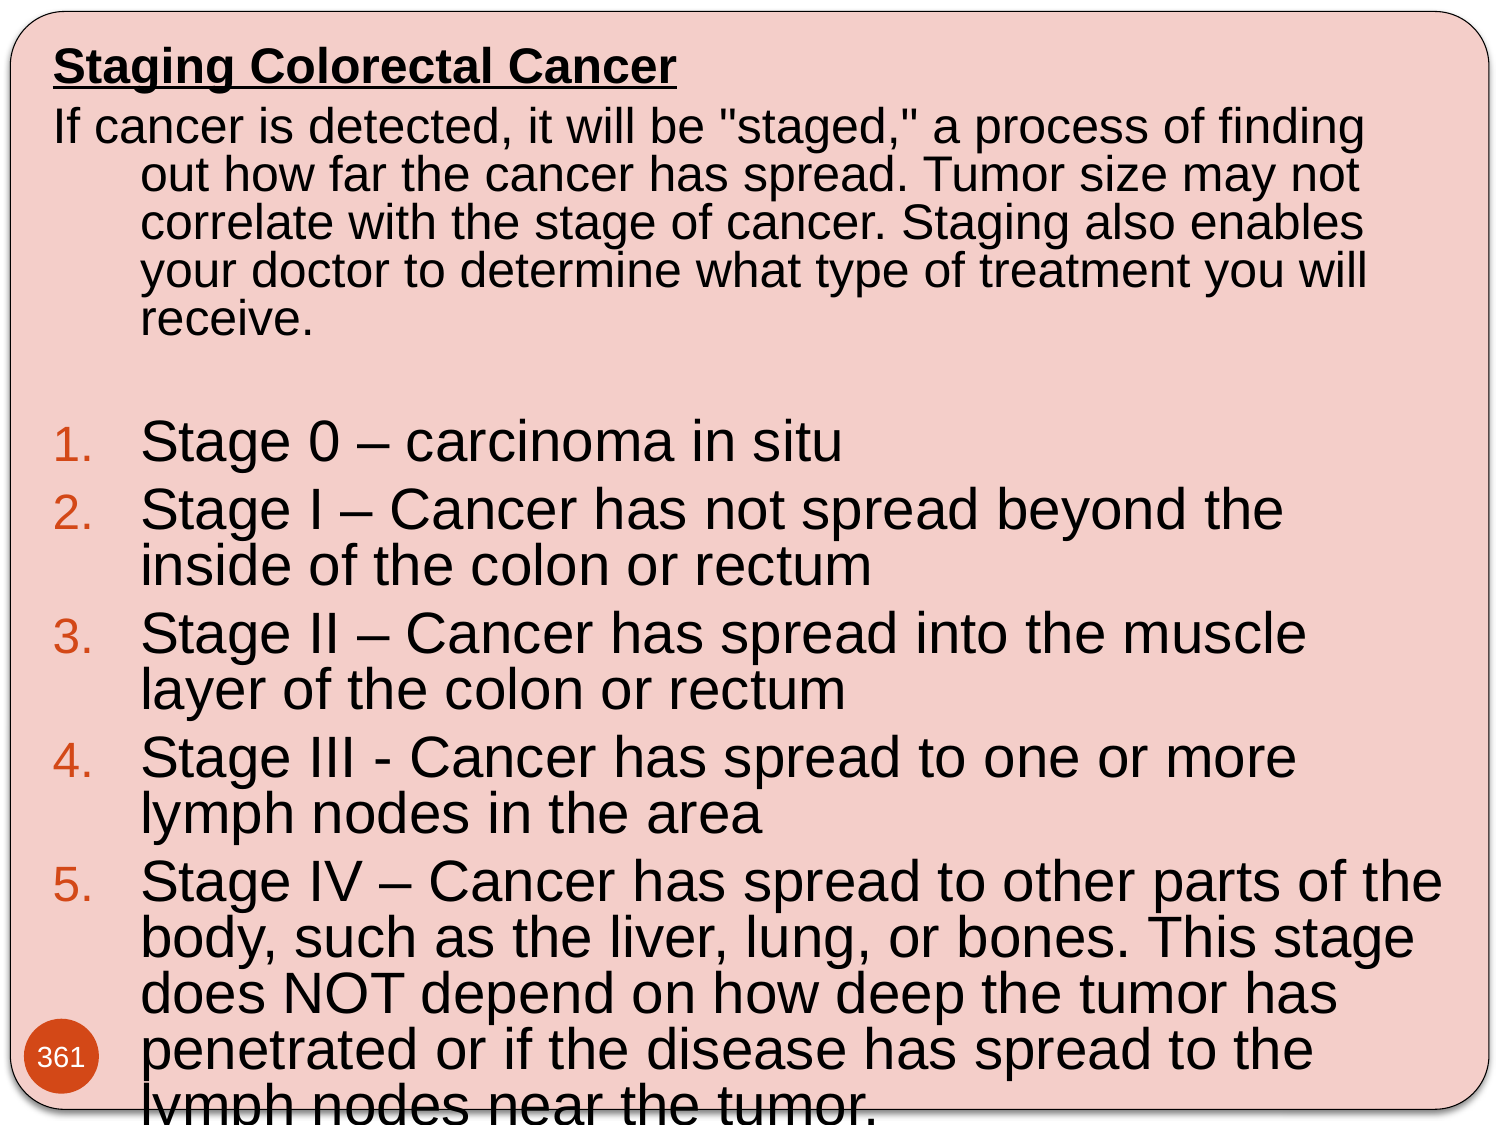

Staging Colorectal Cancer
If cancer is detected, it will be "staged," a process of finding out how far the cancer has spread. Tumor size may not correlate with the stage of cancer. Staging also enables your doctor to determine what type of treatment you will receive.

Stage 0 – carcinoma in situ
Stage I – Cancer has not spread beyond the inside of the colon or rectum
Stage II – Cancer has spread into the muscle layer of the colon or rectum
Stage III - Cancer has spread to one or more lymph nodes in the area
Stage IV – Cancer has spread to other parts of the body, such as the liver, lung, or bones. This stage does NOT depend on how deep the tumor has penetrated or if the disease has spread to the lymph nodes near the tumor.

361